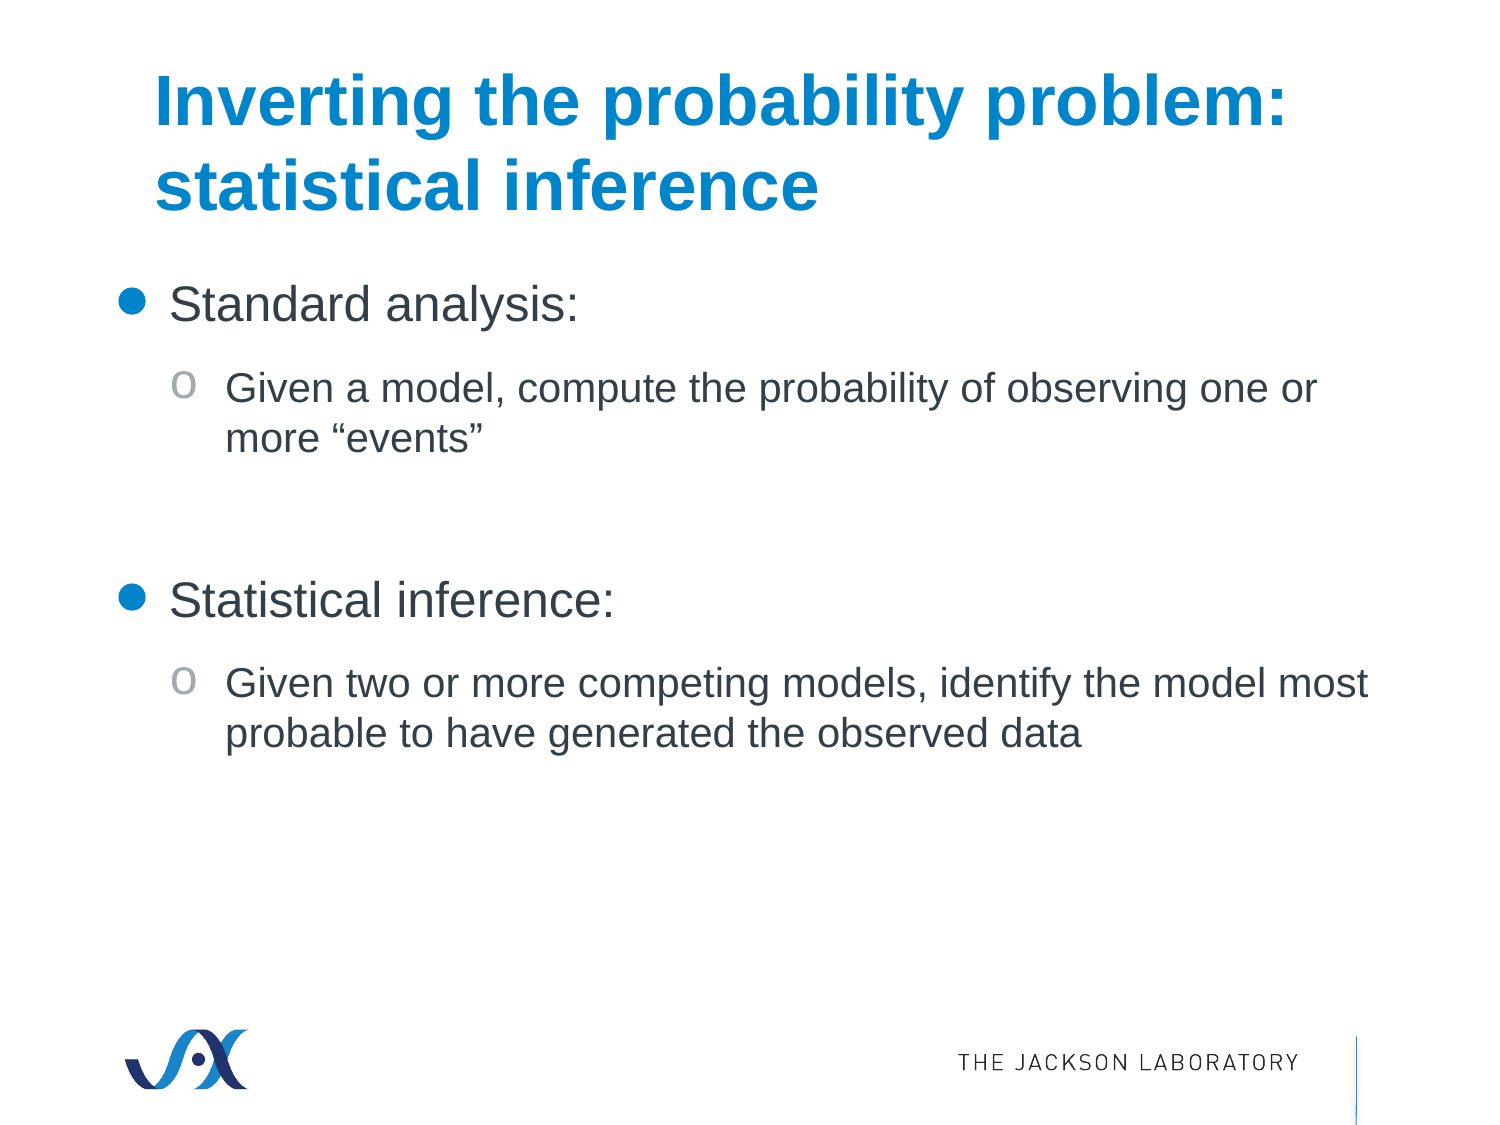

# Inverting the probability problem: statistical inference
Standard analysis:
Given a model, compute the probability of observing one or more “events”

Statistical inference:
Given two or more competing models, identify the model most probable to have generated the observed data